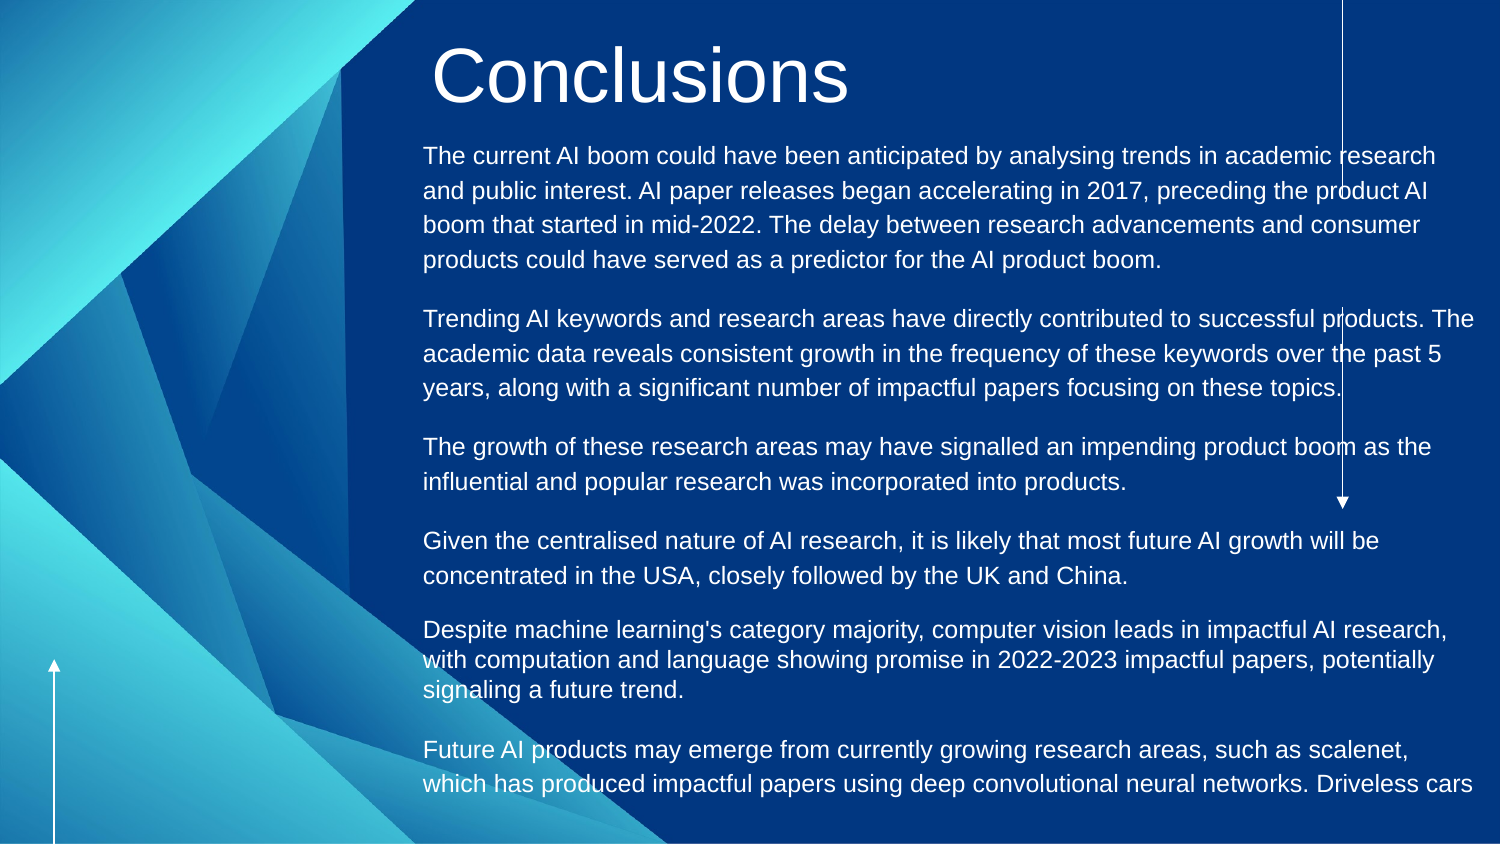

# Conclusions

The current AI boom could have been anticipated by analysing trends in academic research and public interest. AI paper releases began accelerating in 2017, preceding the product AI boom that started in mid-2022. The delay between research advancements and consumer products could have served as a predictor for the AI product boom.
Trending AI keywords and research areas have directly contributed to successful products. The academic data reveals consistent growth in the frequency of these keywords over the past 5 years, along with a significant number of impactful papers focusing on these topics.
The growth of these research areas may have signalled an impending product boom as the influential and popular research was incorporated into products.
Given the centralised nature of AI research, it is likely that most future AI growth will be concentrated in the USA, closely followed by the UK and China.
Despite machine learning's category majority, computer vision leads in impactful AI research, with computation and language showing promise in 2022-2023 impactful papers, potentially signaling a future trend.
Future AI products may emerge from currently growing research areas, such as scalenet, which has produced impactful papers using deep convolutional neural networks. Driveless cars